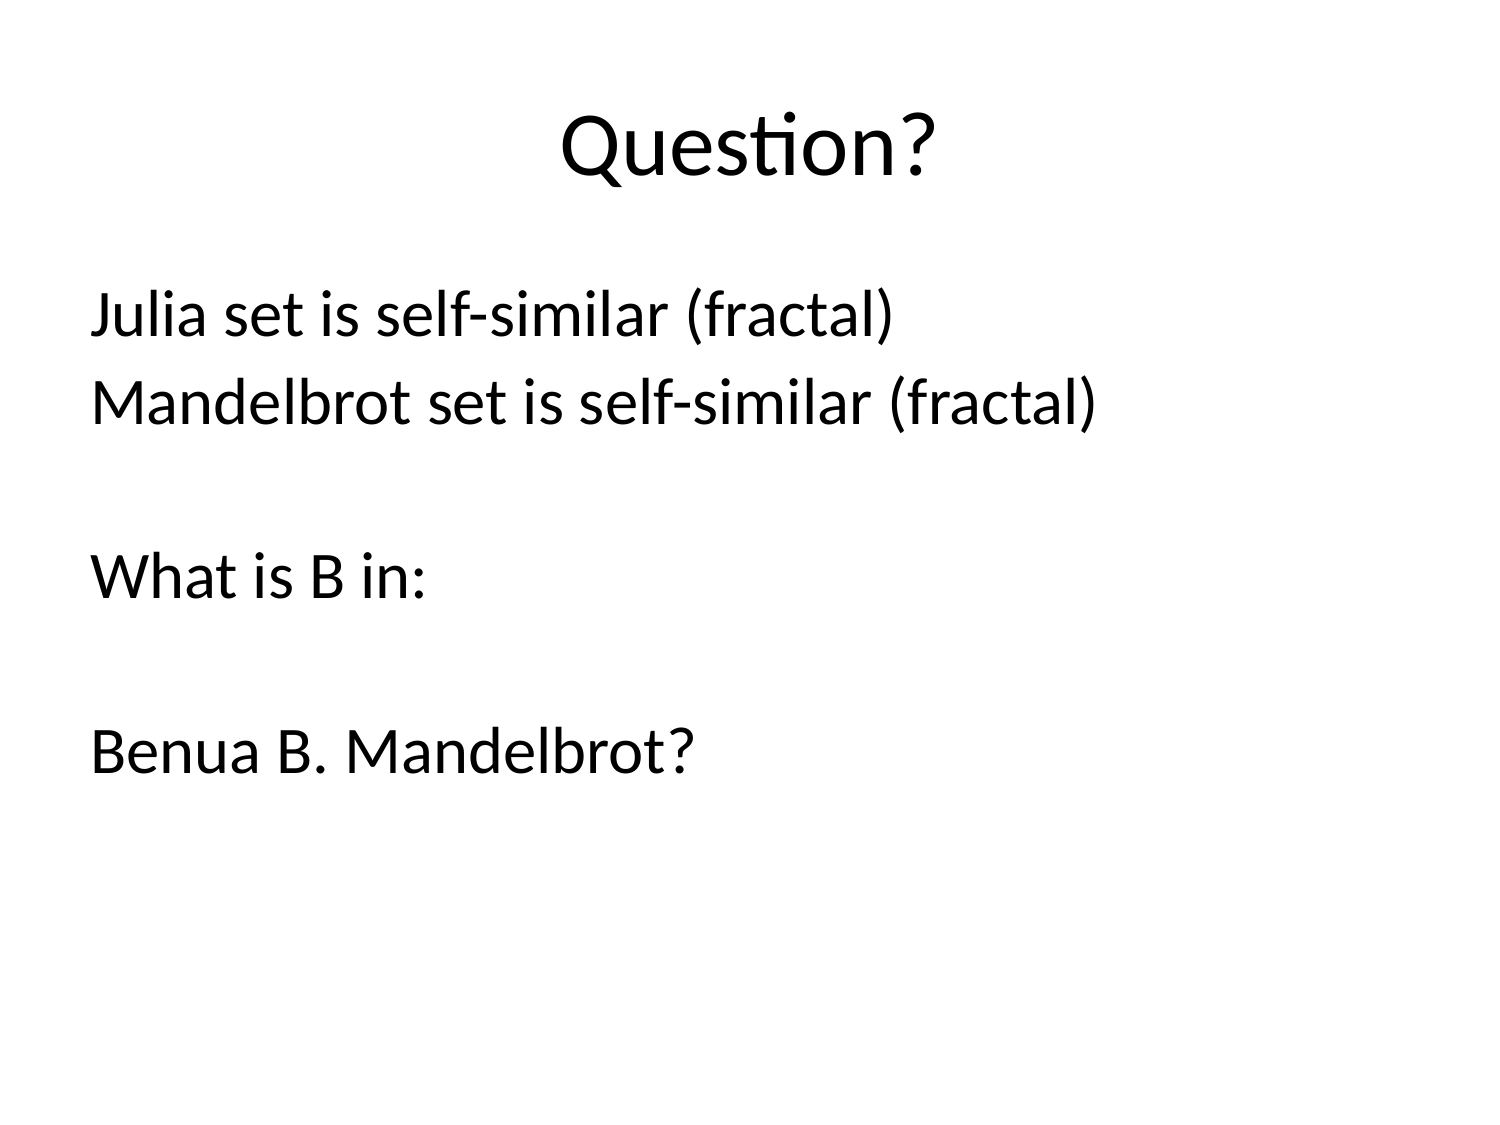

# Question?
Julia set is self-similar (fractal)
Mandelbrot set is self-similar (fractal)

What is B in:

Benua B. Mandelbrot?